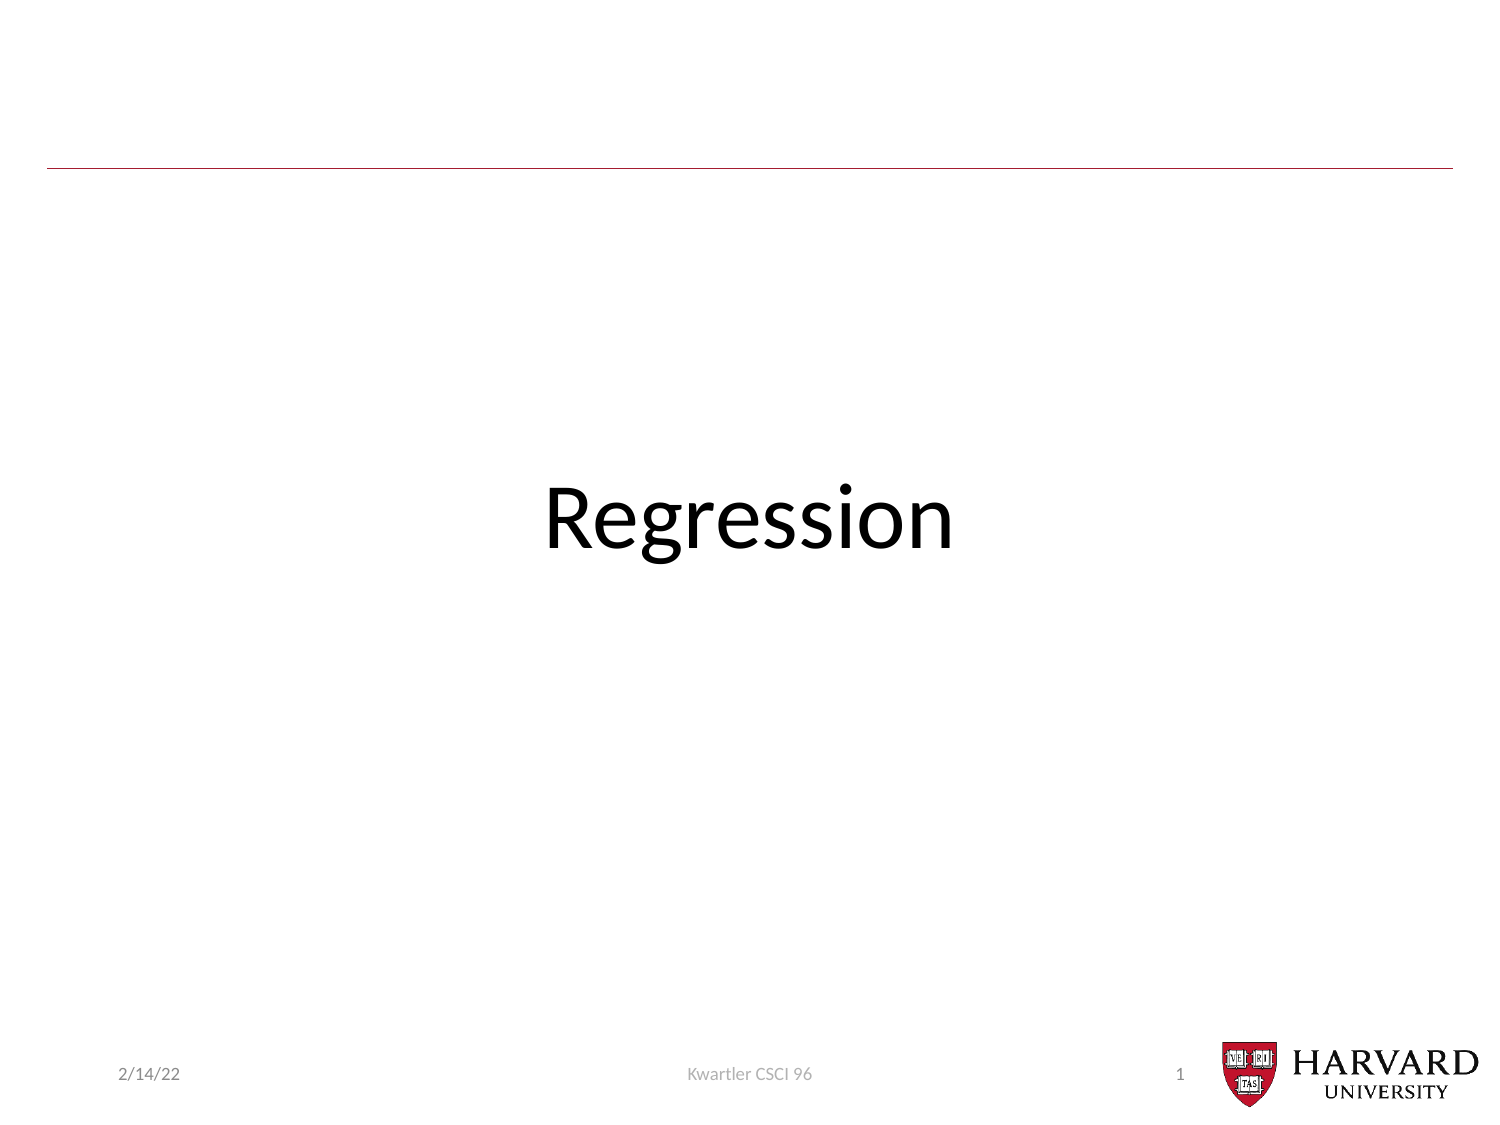

# Regression

2/14/22
Kwartler CSCI 96
1